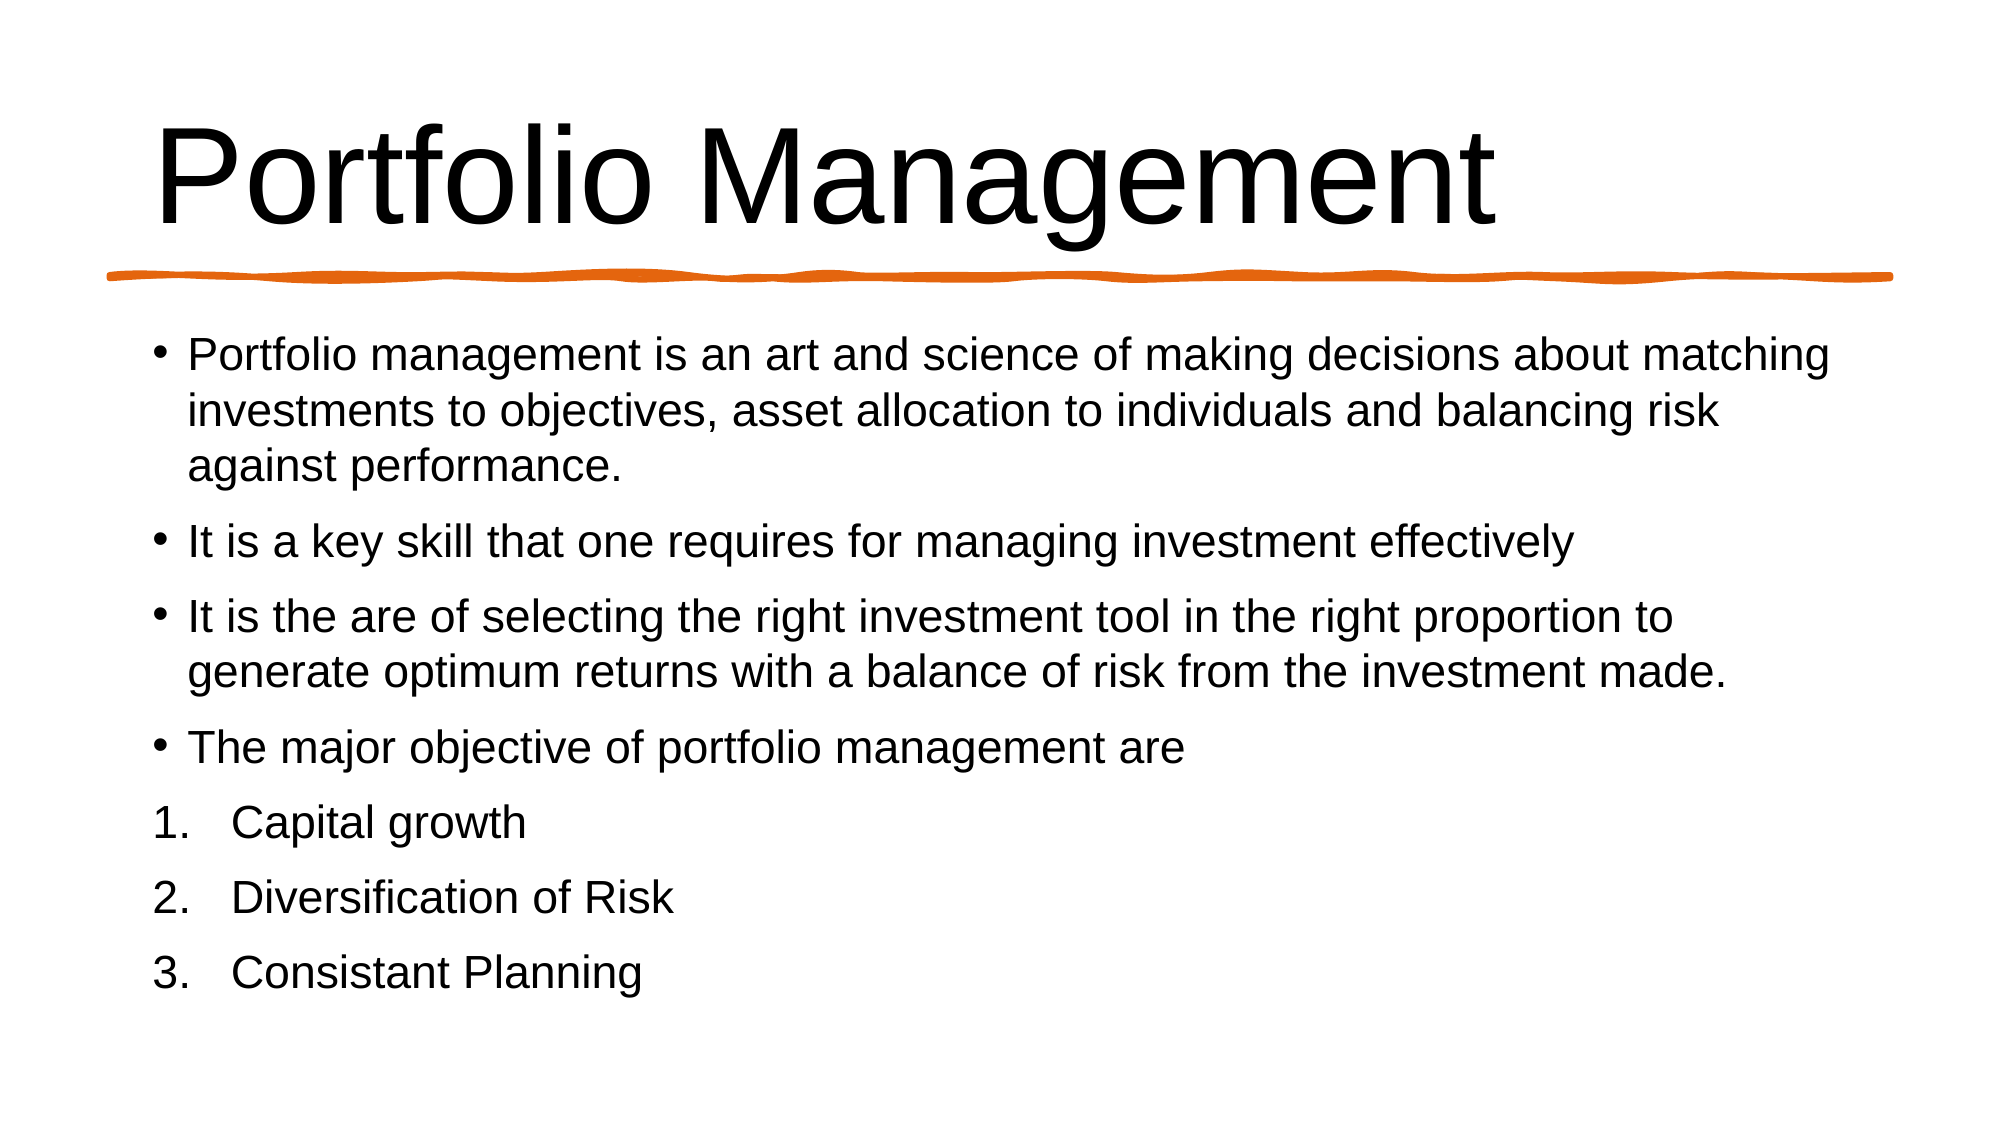

# Portfolio Management

Portfolio management is an art and science of making decisions about matching investments to objectives, asset allocation to individuals and balancing risk against performance.
It is a key skill that one requires for managing investment effectively
It is the are of selecting the right investment tool in the right proportion to generate optimum returns with a balance of risk from the investment made.
The major objective of portfolio management are
Capital growth
Diversification of Risk
Consistant Planning